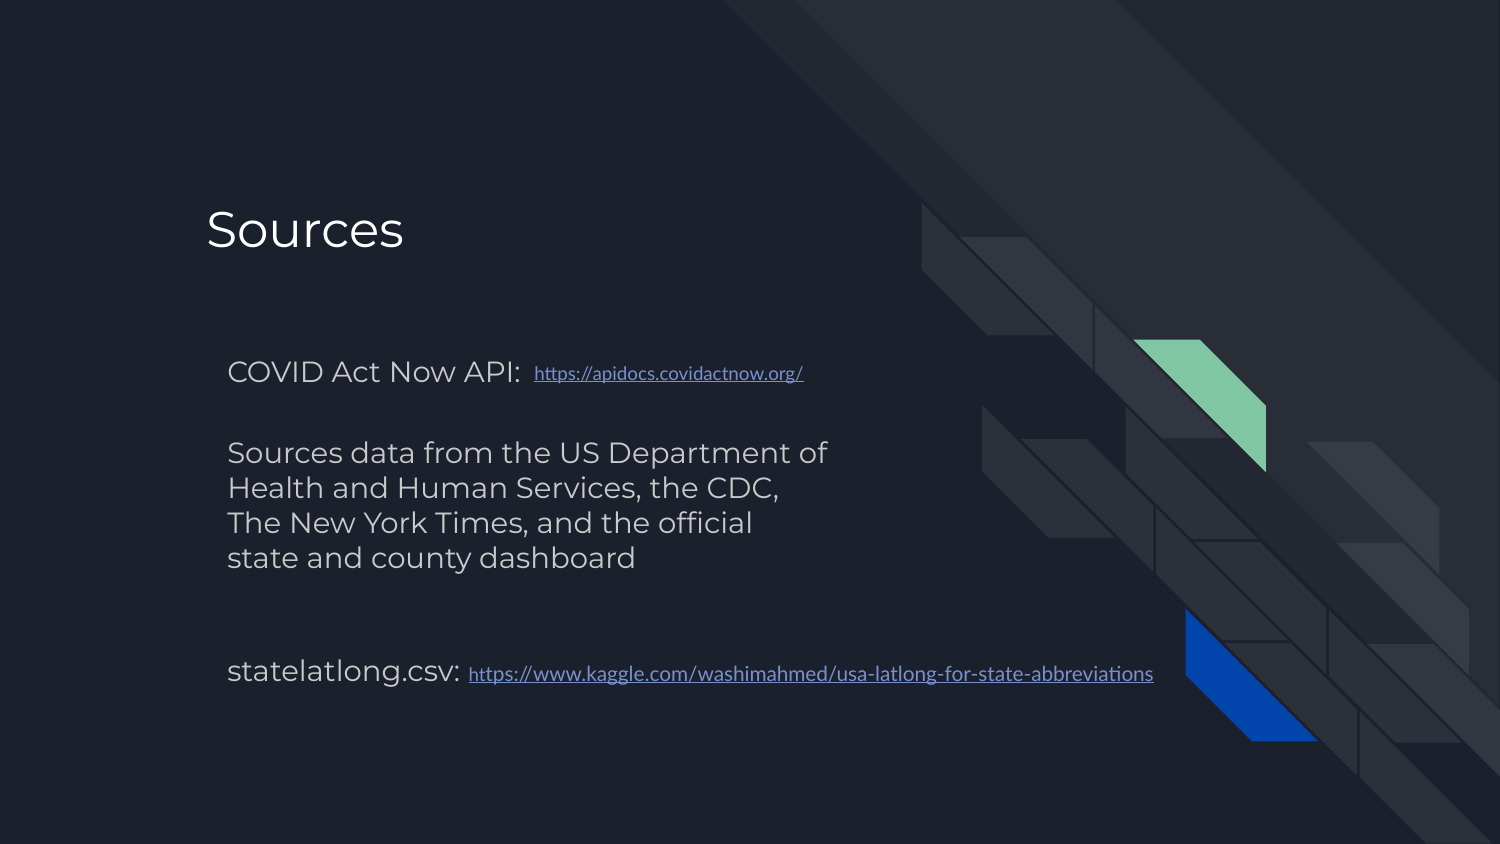

# Sources
COVID Act Now API:
https://apidocs.covidactnow.org/
Sources data from the US Department of Health and Human Services, the CDC, The New York Times, and the official state and county dashboard
statelatlong.csv: https://www.kaggle.com/washimahmed/usa-latlong-for-state-abbreviations